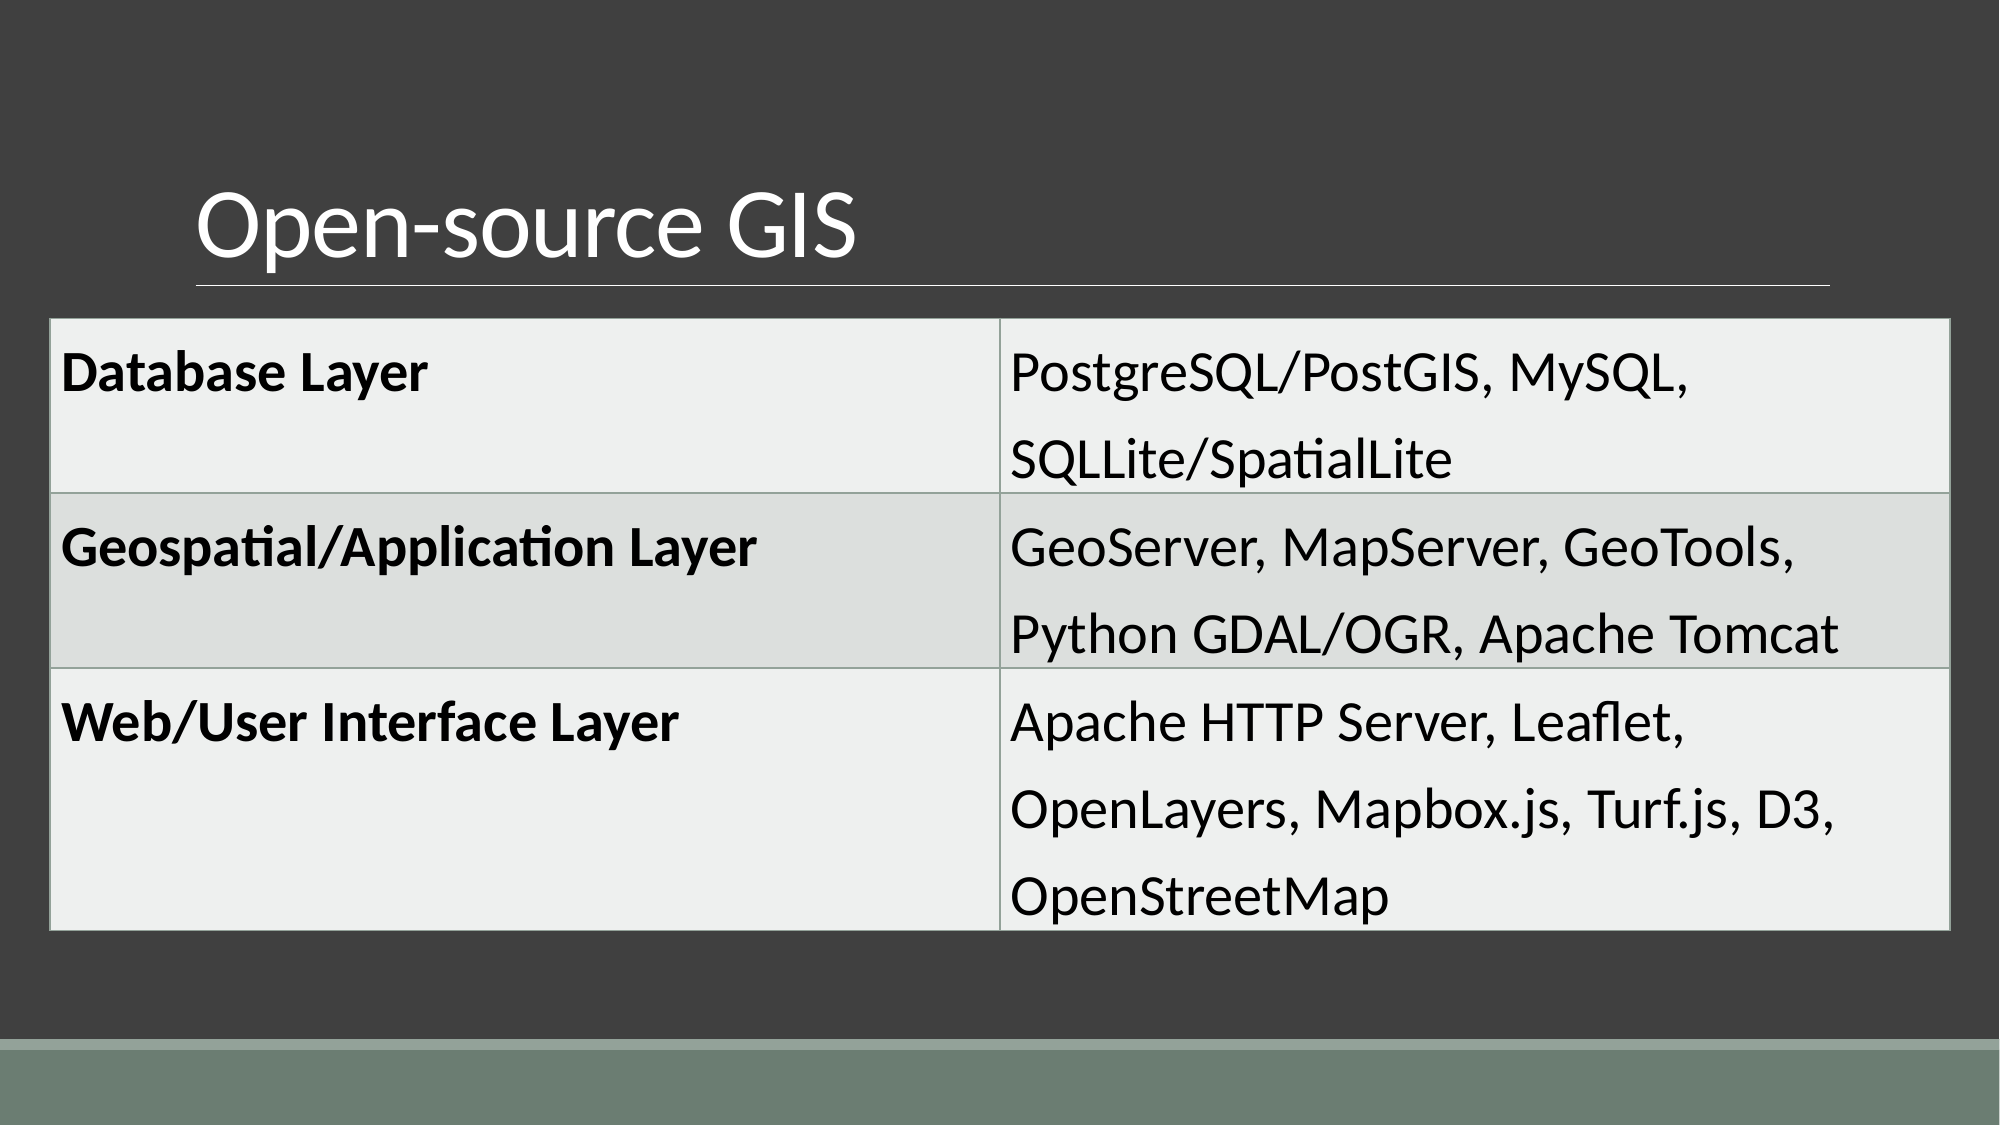

# Open-source GIS

| Database Layer | PostgreSQL/PostGIS, MySQL, SQLLite/SpatialLite |
| --- | --- |
| Geospatial/Application Layer | GeoServer, MapServer, GeoTools, Python GDAL/OGR, Apache Tomcat |
| Web/User Interface Layer | Apache HTTP Server, Leaflet, OpenLayers, Mapbox.js, Turf.js, D3, OpenStreetMap |